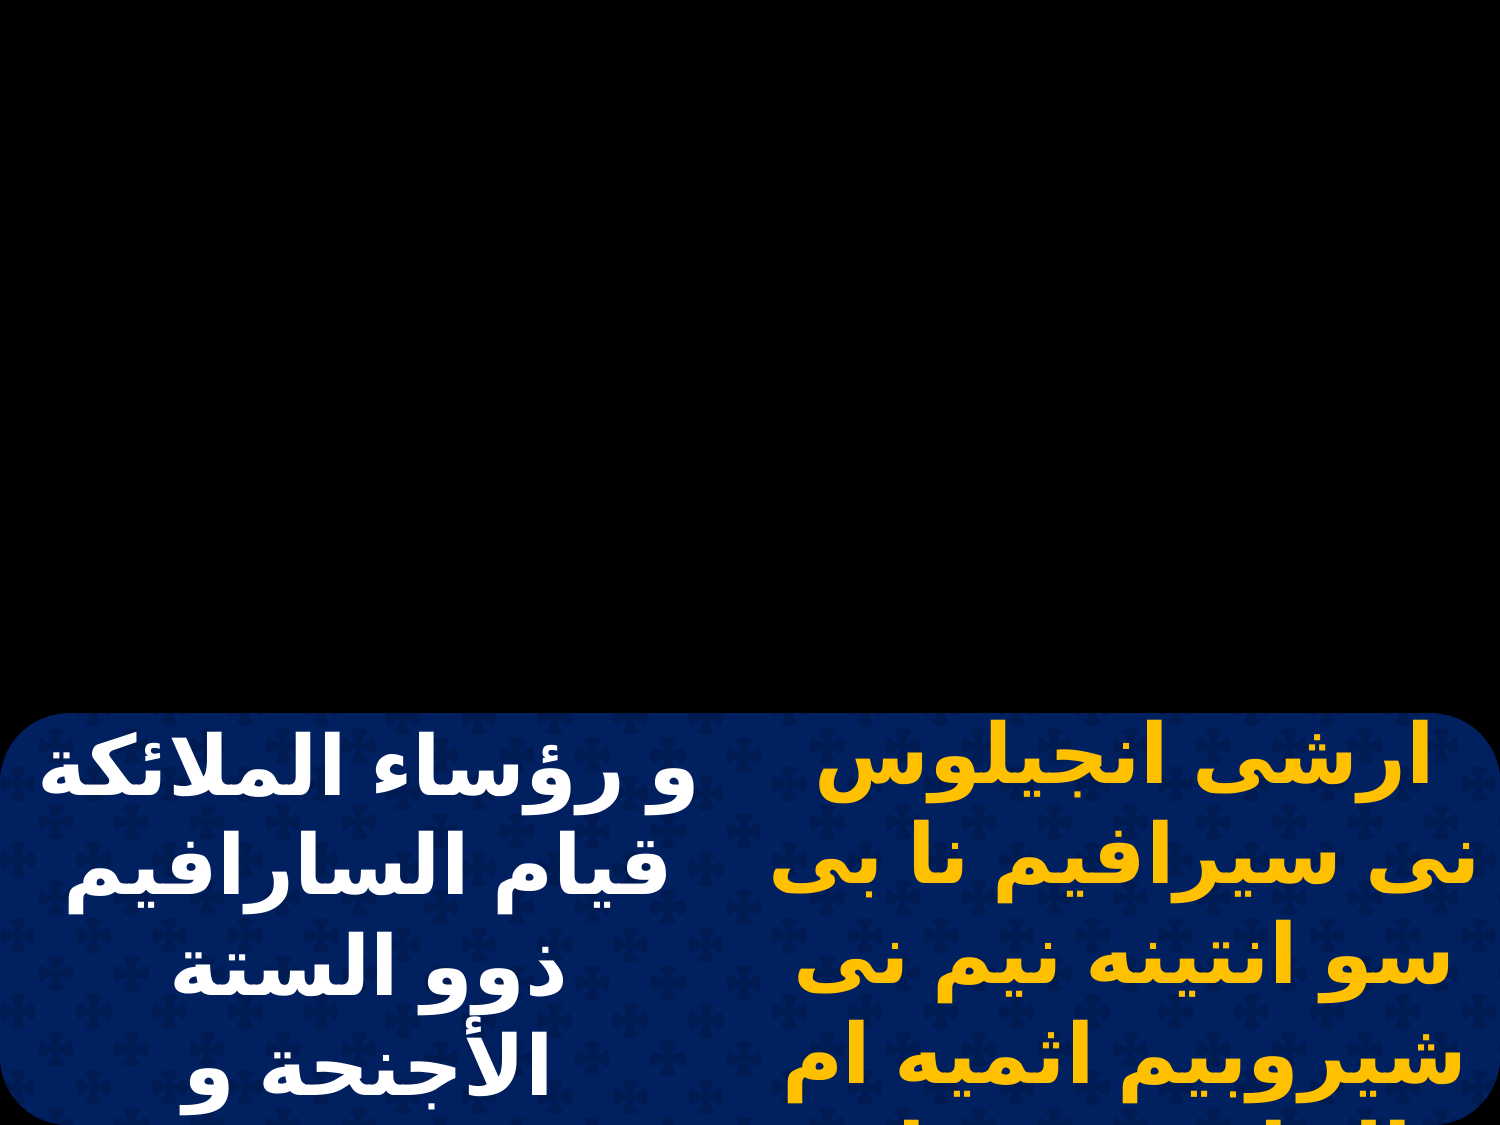

ارشى انجيلوس نى سيرافيم نا بى سو انتينه نيم نى شيروبيم اثميه ام فال افهوبس اننو
و رؤساء الملائكة قيام السارافيم ذوو الستة الأجنحة و الشاروبيم الممتلئون أعيناً